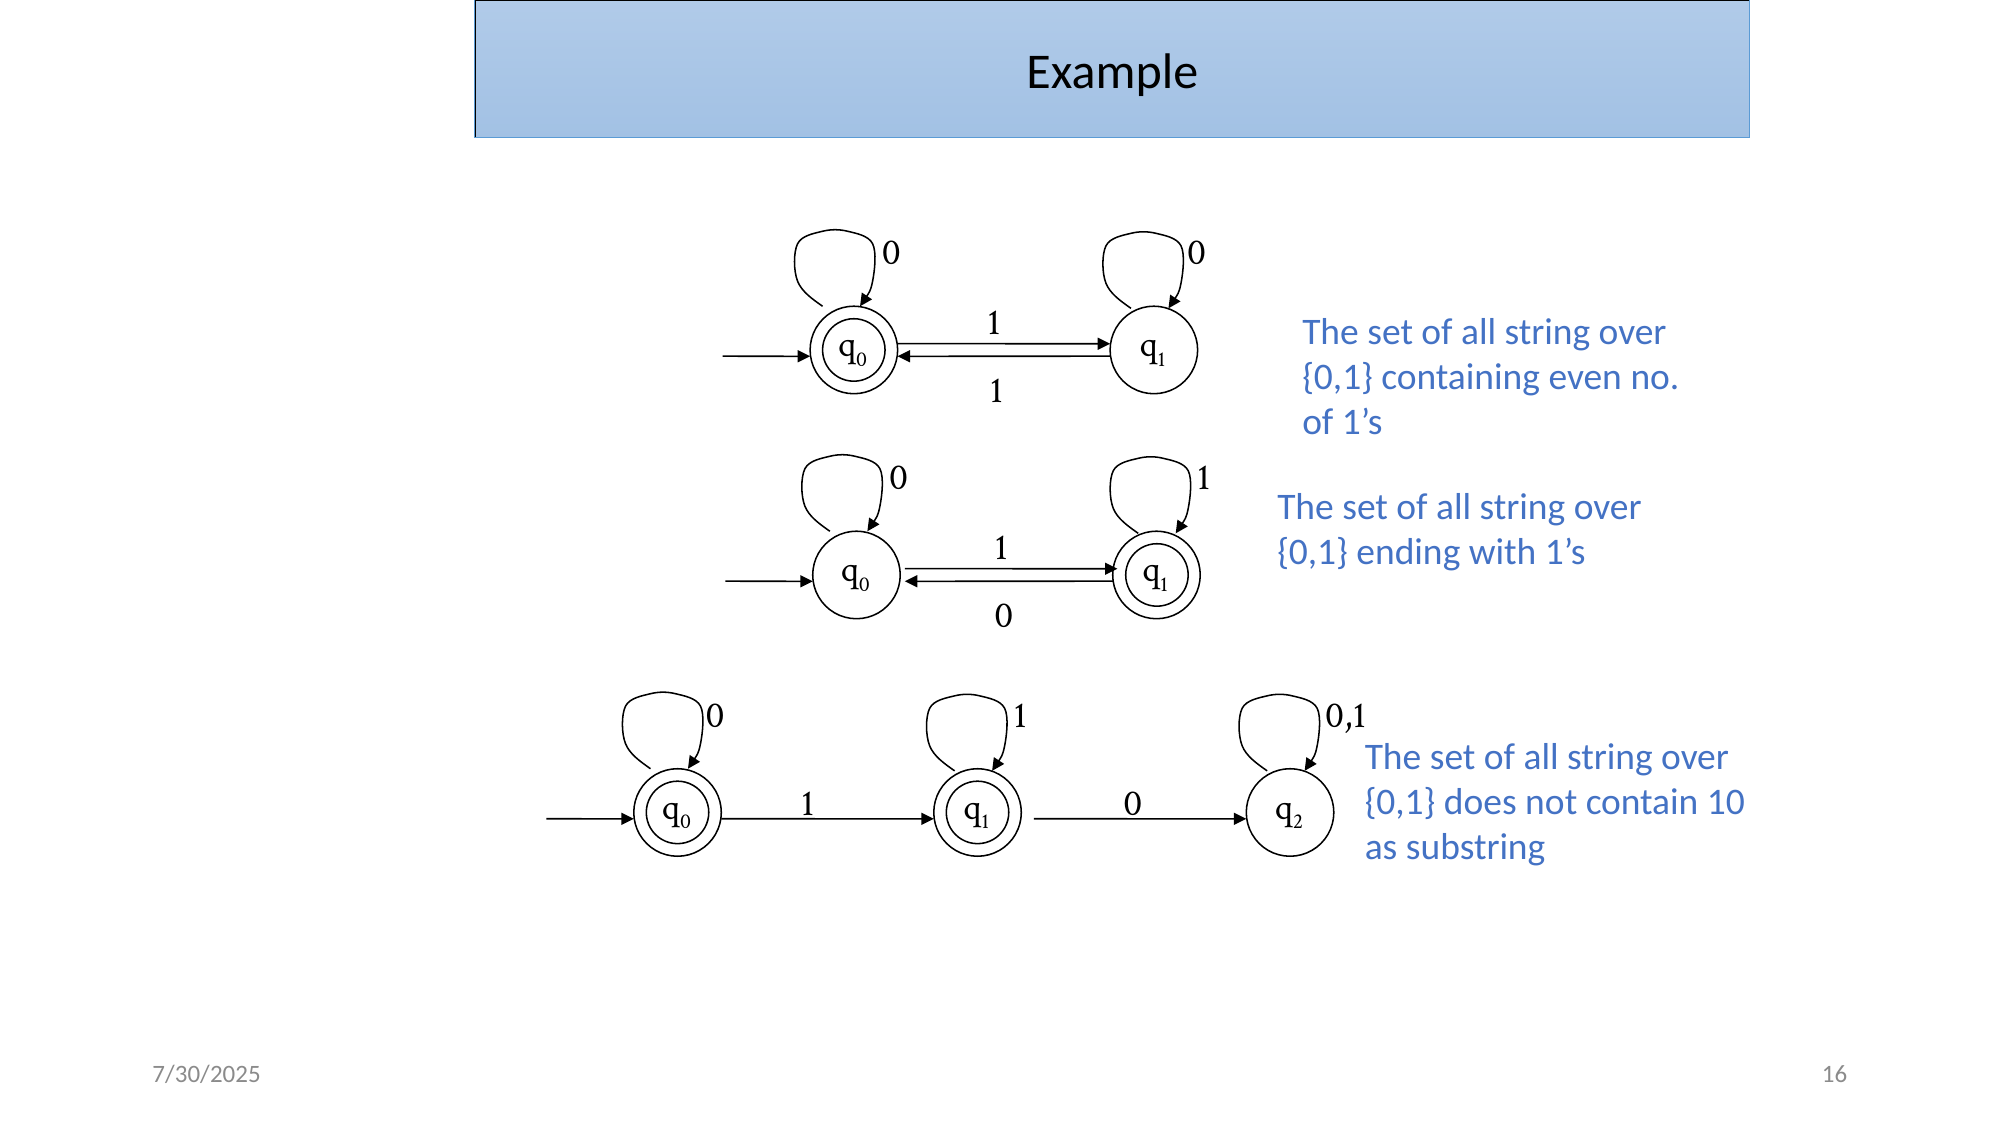

Example
0
0

1
The set of all string over {0,1} containing even no. of 1’s

q0
q1

1
0
1

The set of all string over {0,1} ending with 1’s

1

q0
q1

0
0
1
0,1

The set of all string over {0,1} does not contain 10 as substring

1
0
q0
q1
q2

7/30/2025
16